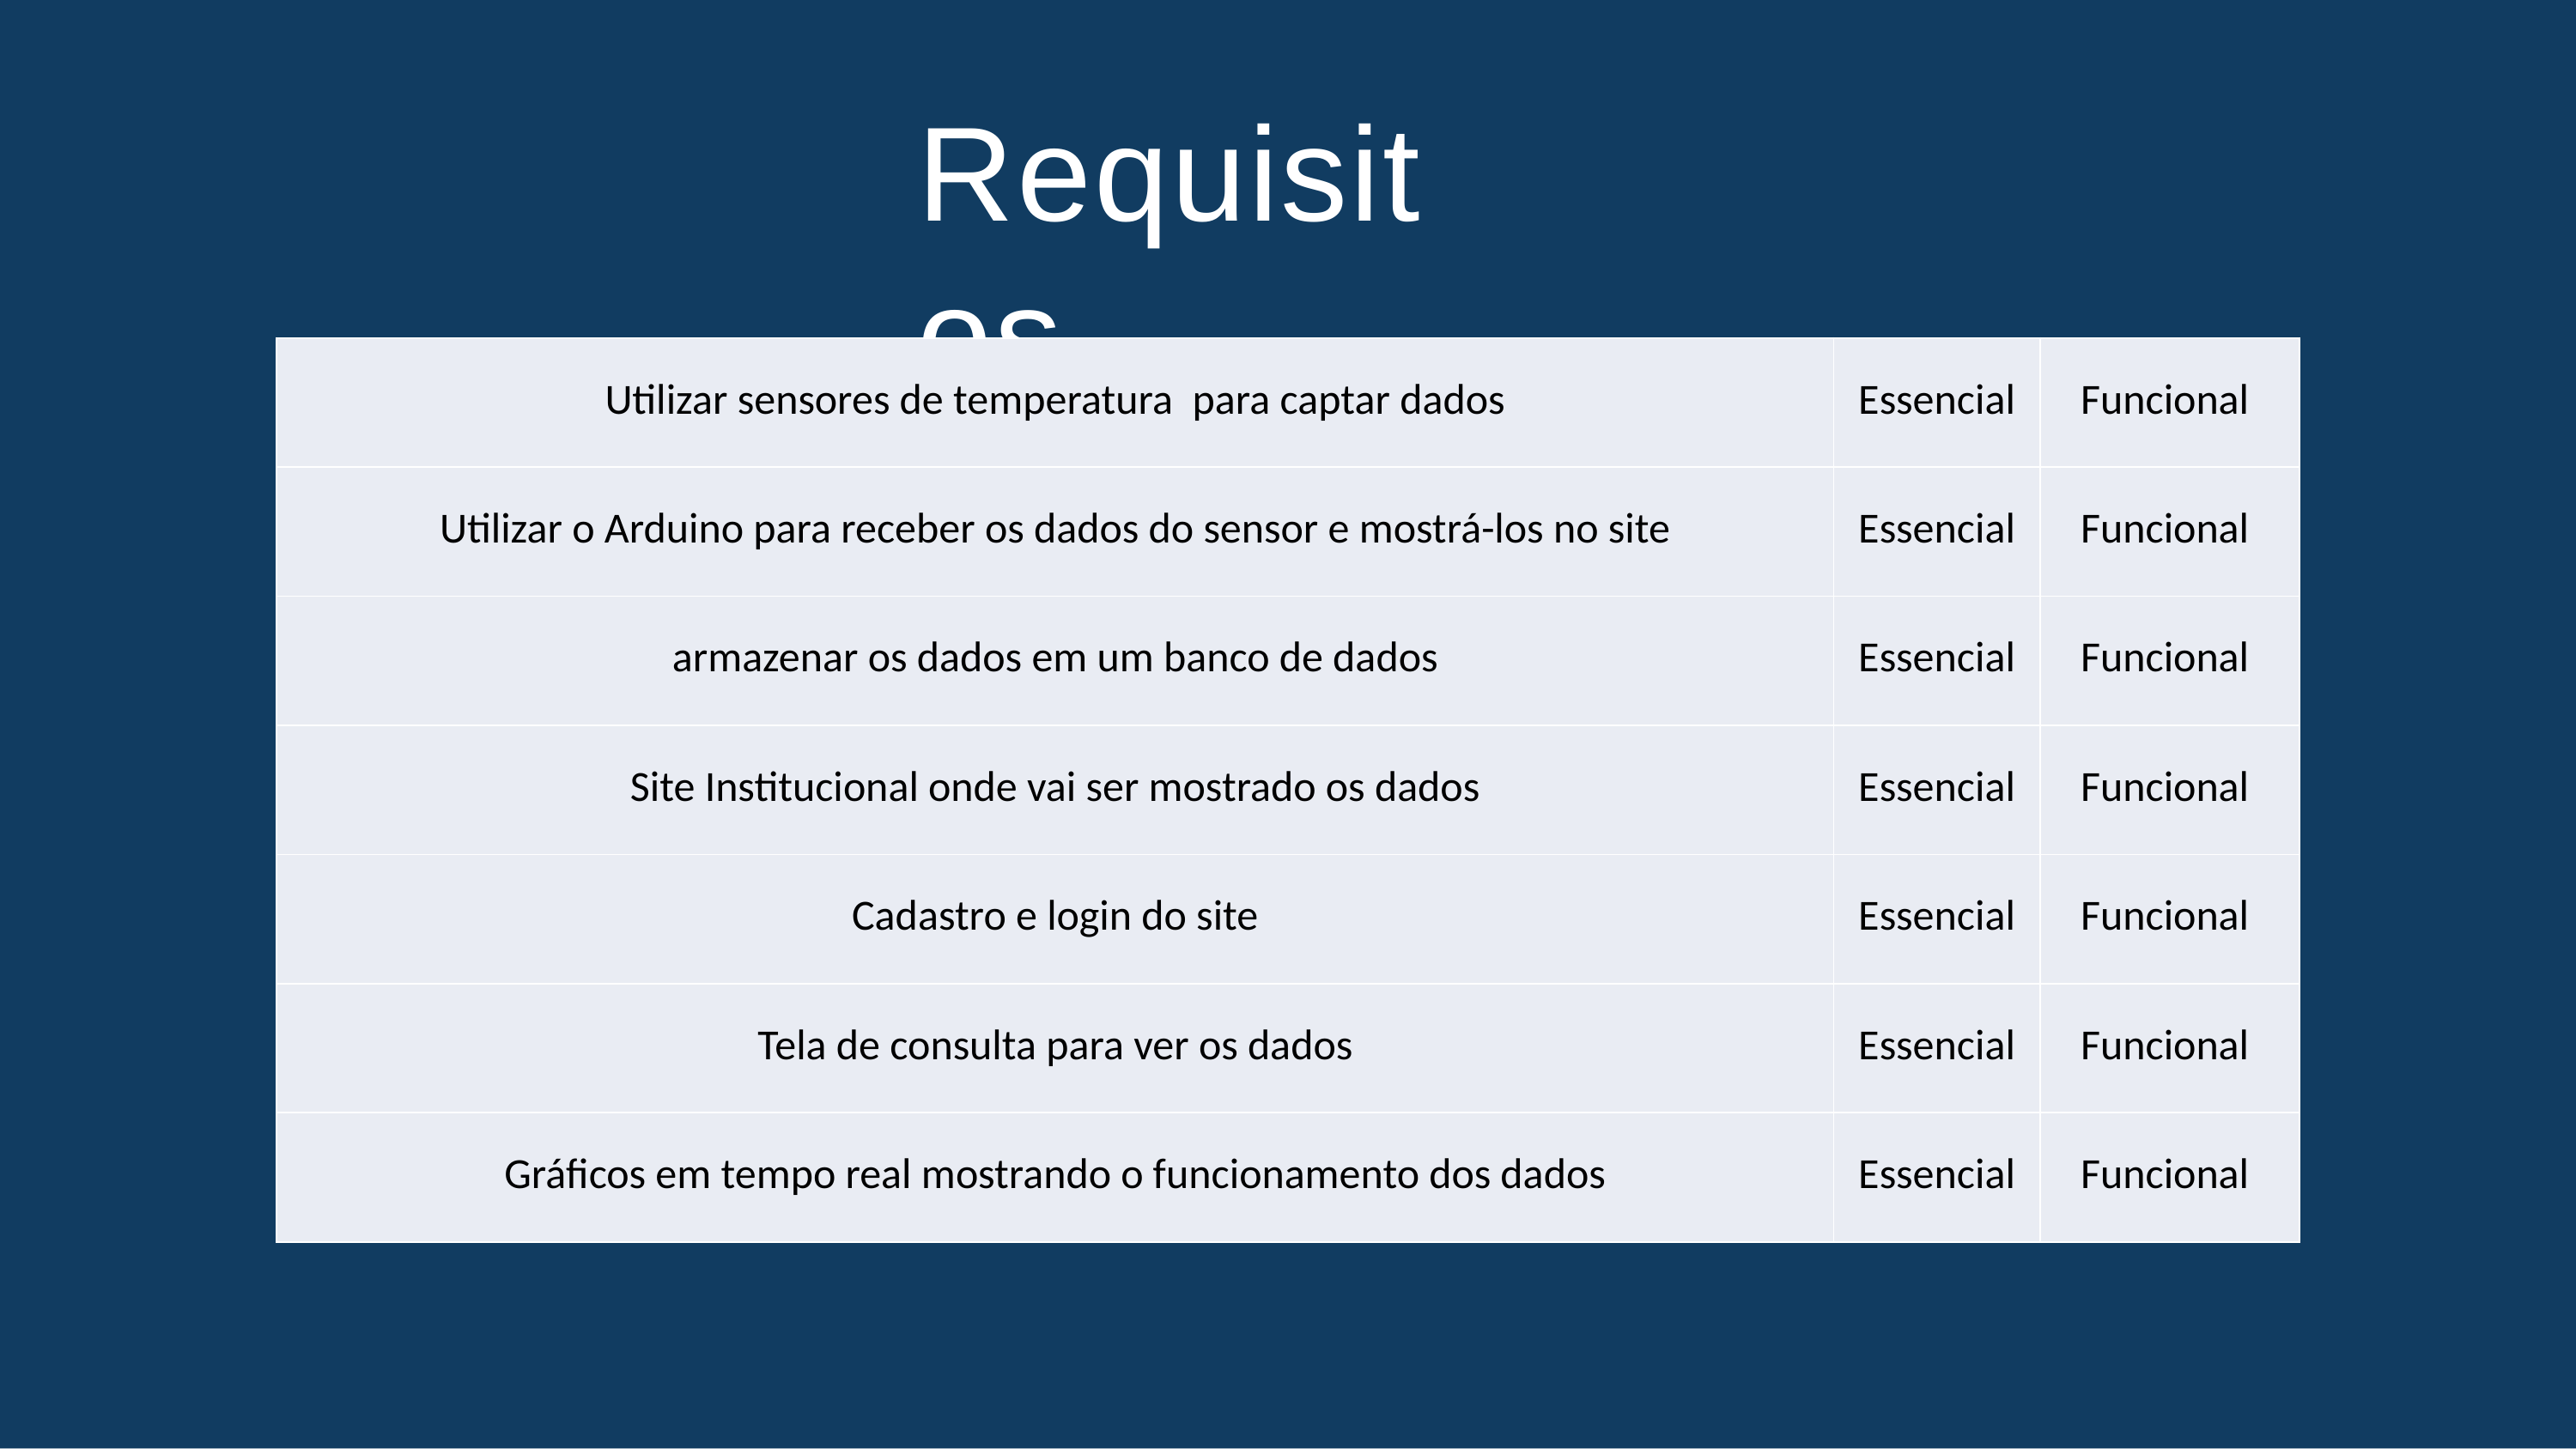

Requisitos
| Utilizar sensores de temperatura para captar dados | Essencial | Funcional |
| --- | --- | --- |
| Utilizar o Arduino para receber os dados do sensor e mostrá-los no site | Essencial | Funcional |
| armazenar os dados em um banco de dados | Essencial | Funcional |
| Site Institucional onde vai ser mostrado os dados | Essencial | Funcional |
| Cadastro e login do site | Essencial | Funcional |
| Tela de consulta para ver os dados | Essencial | Funcional |
| Gráficos em tempo real mostrando o funcionamento dos dados | Essencial | Funcional |